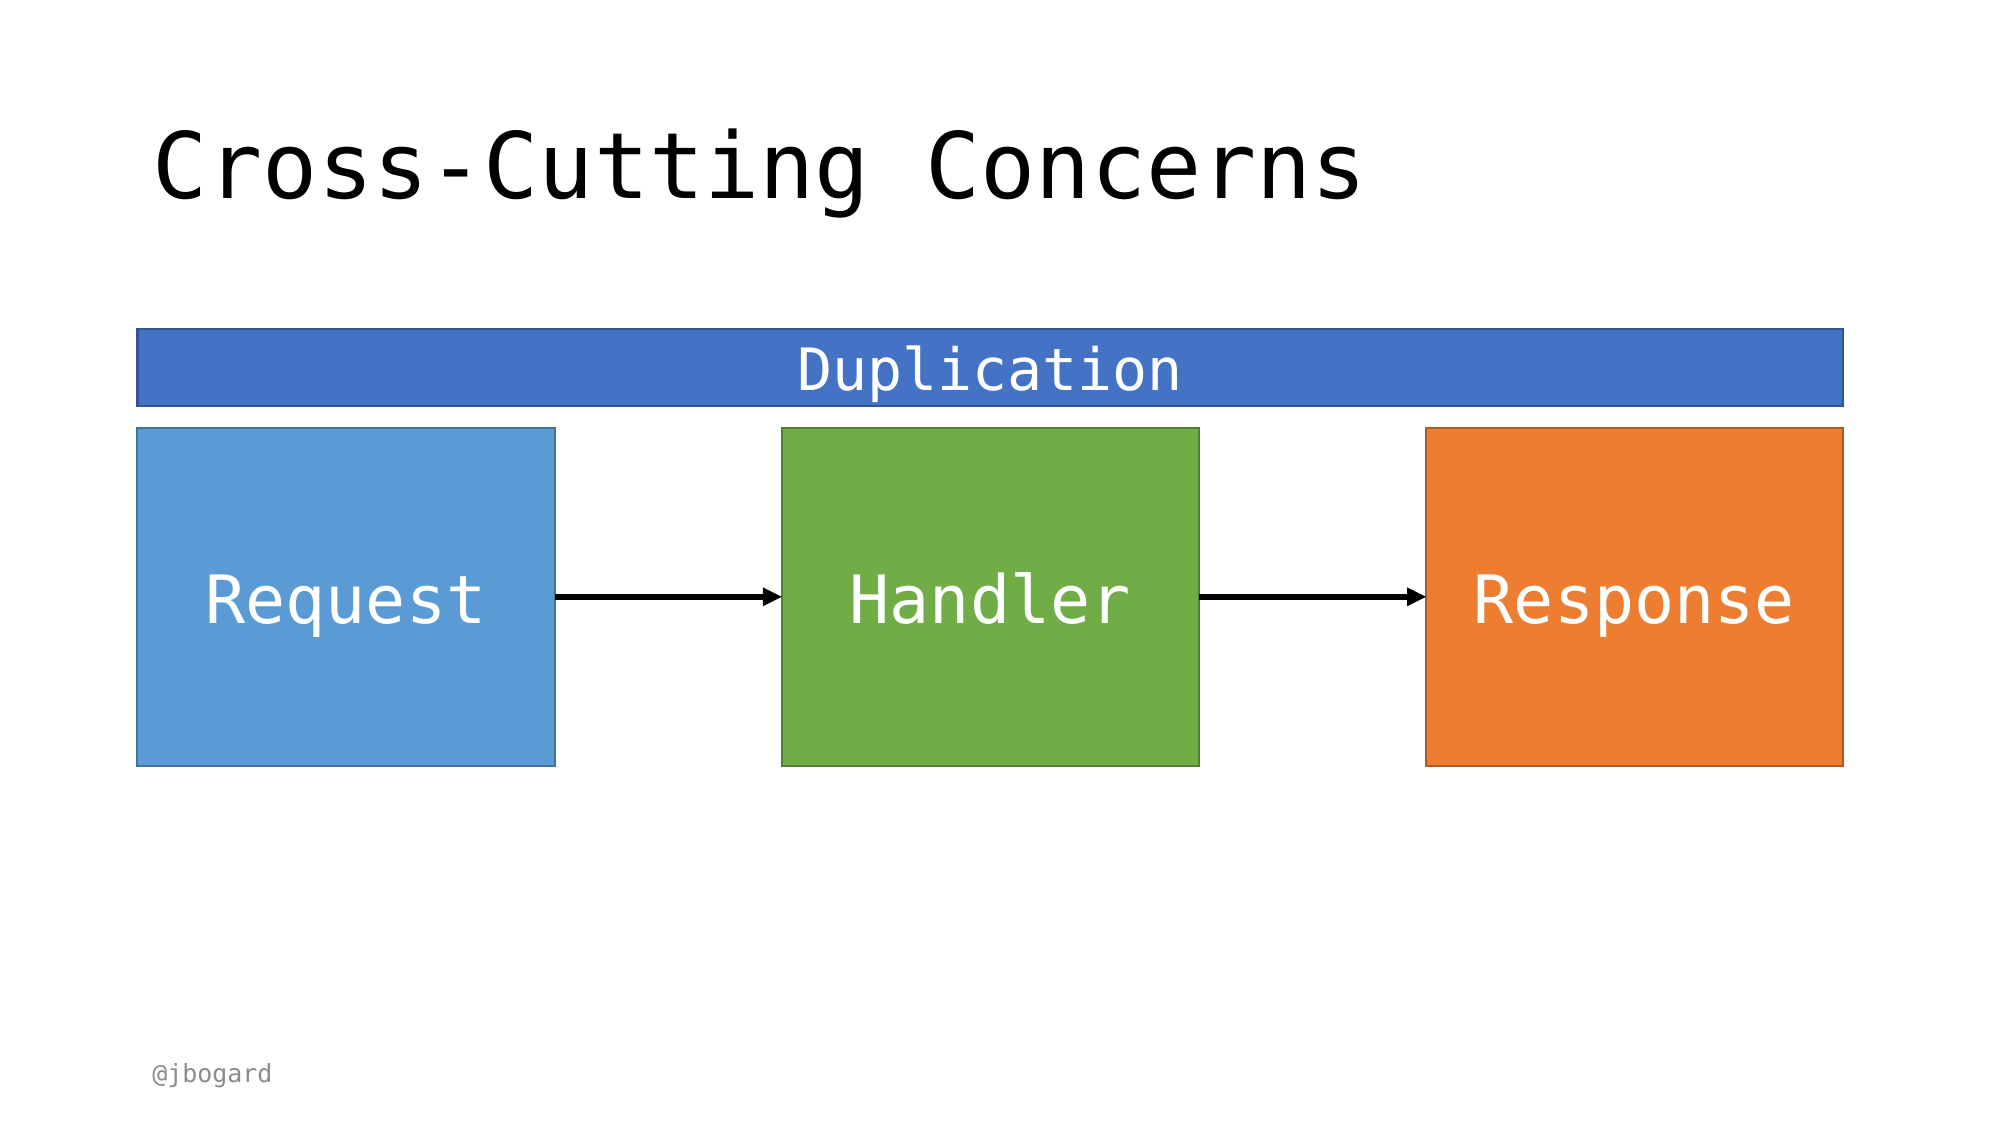

# Cross-Cutting Concerns
Duplication
Request
Handler
Response
@jbogard